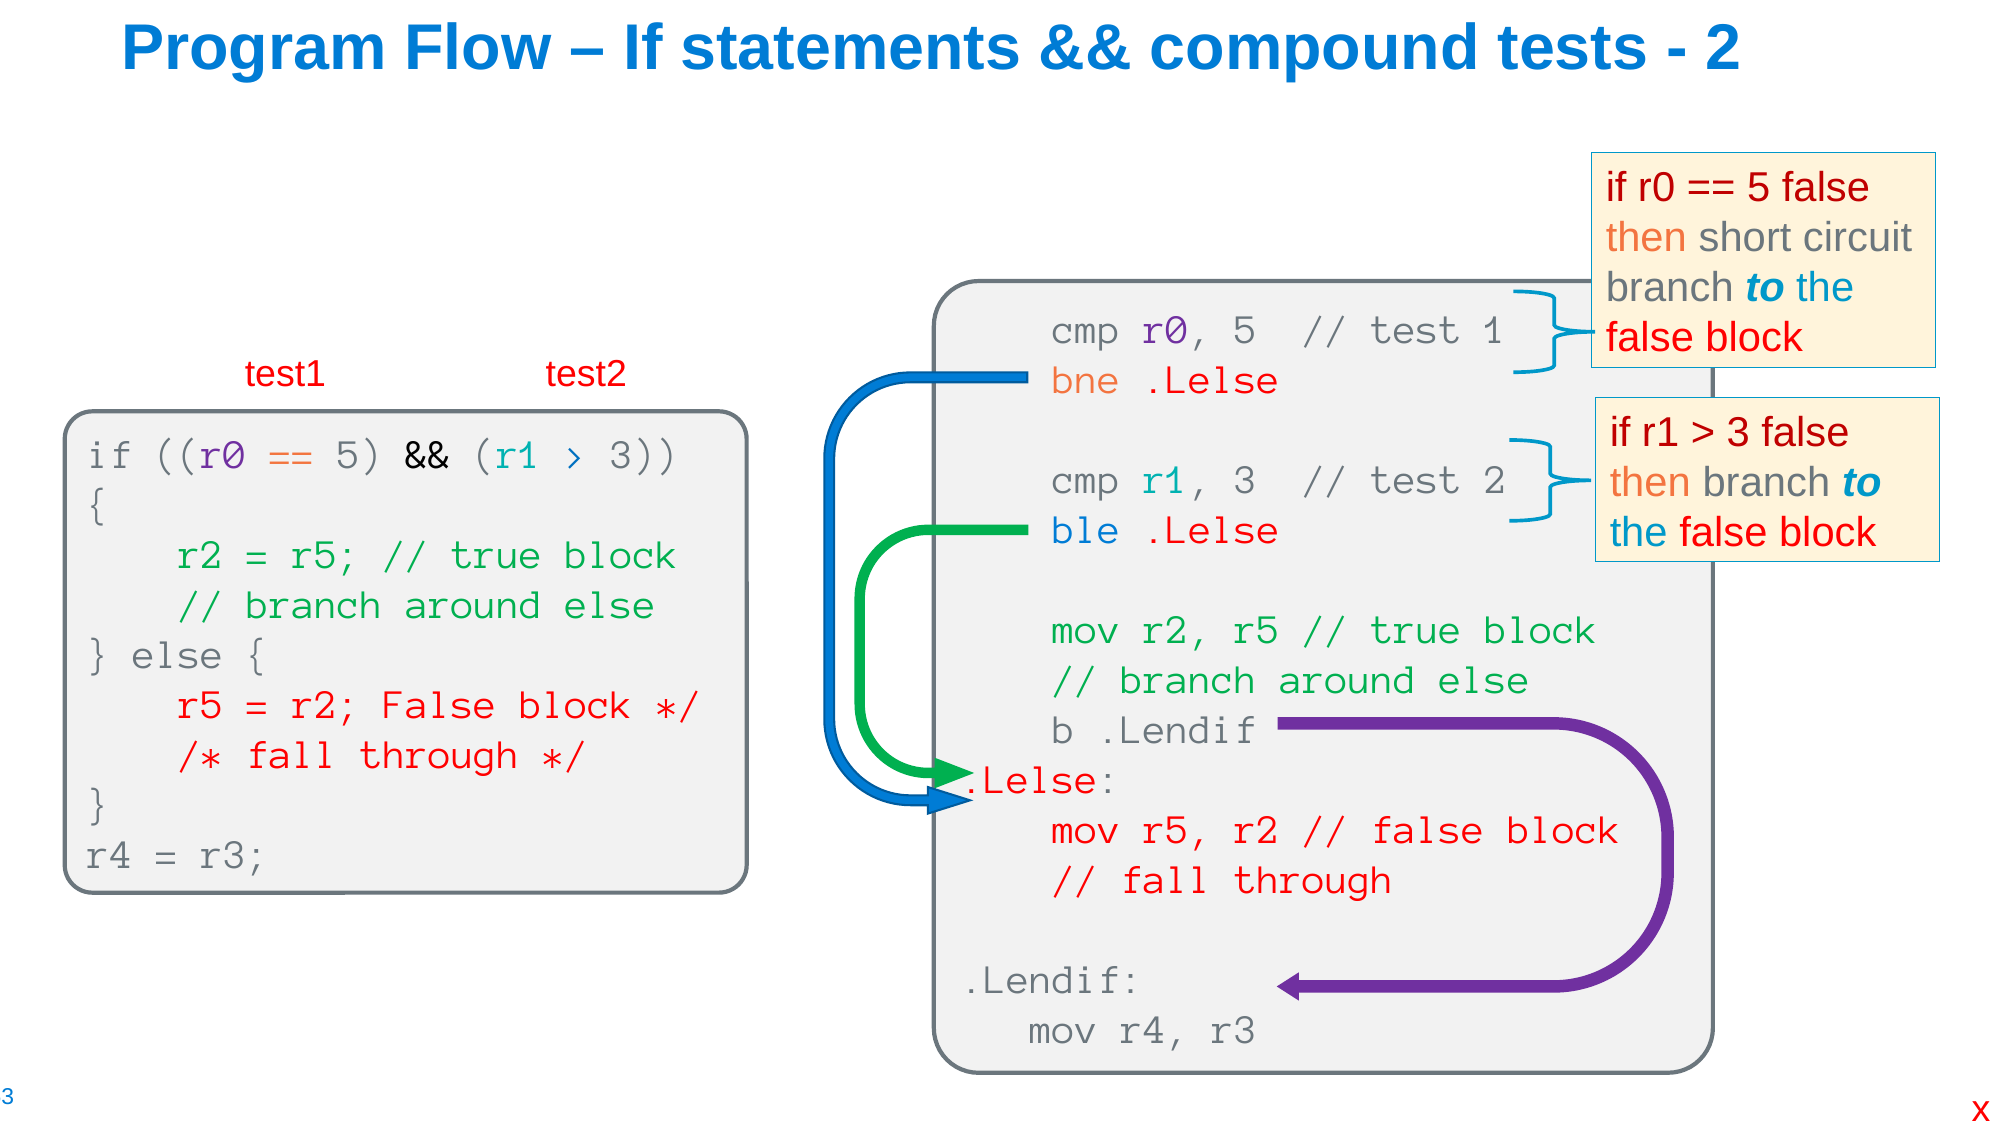

# Program Flow – If statements && compound tests - 2
if r0 == 5 false
then short circuit branch to the false block

    cmp r0, 5  // test 1
    bne .Lelse

    cmp r1, 3  // test 2
    ble .Lelse

    mov r2, r5 // true block
    // branch around else
    b .Lendif
.Lelse:
    mov r5, r2 // false block
    // fall through

.Lendif:
   mov r4, r3
test1                     test2
if r1 > 3 false
then branch to the false block

if ((r0 == 5) && (r1 > 3)) {
    r2 = r5; // true block
    // branch around else
} else {
    r5 = r2; False block */
    /* fall through */
}
r4 = r3;

x